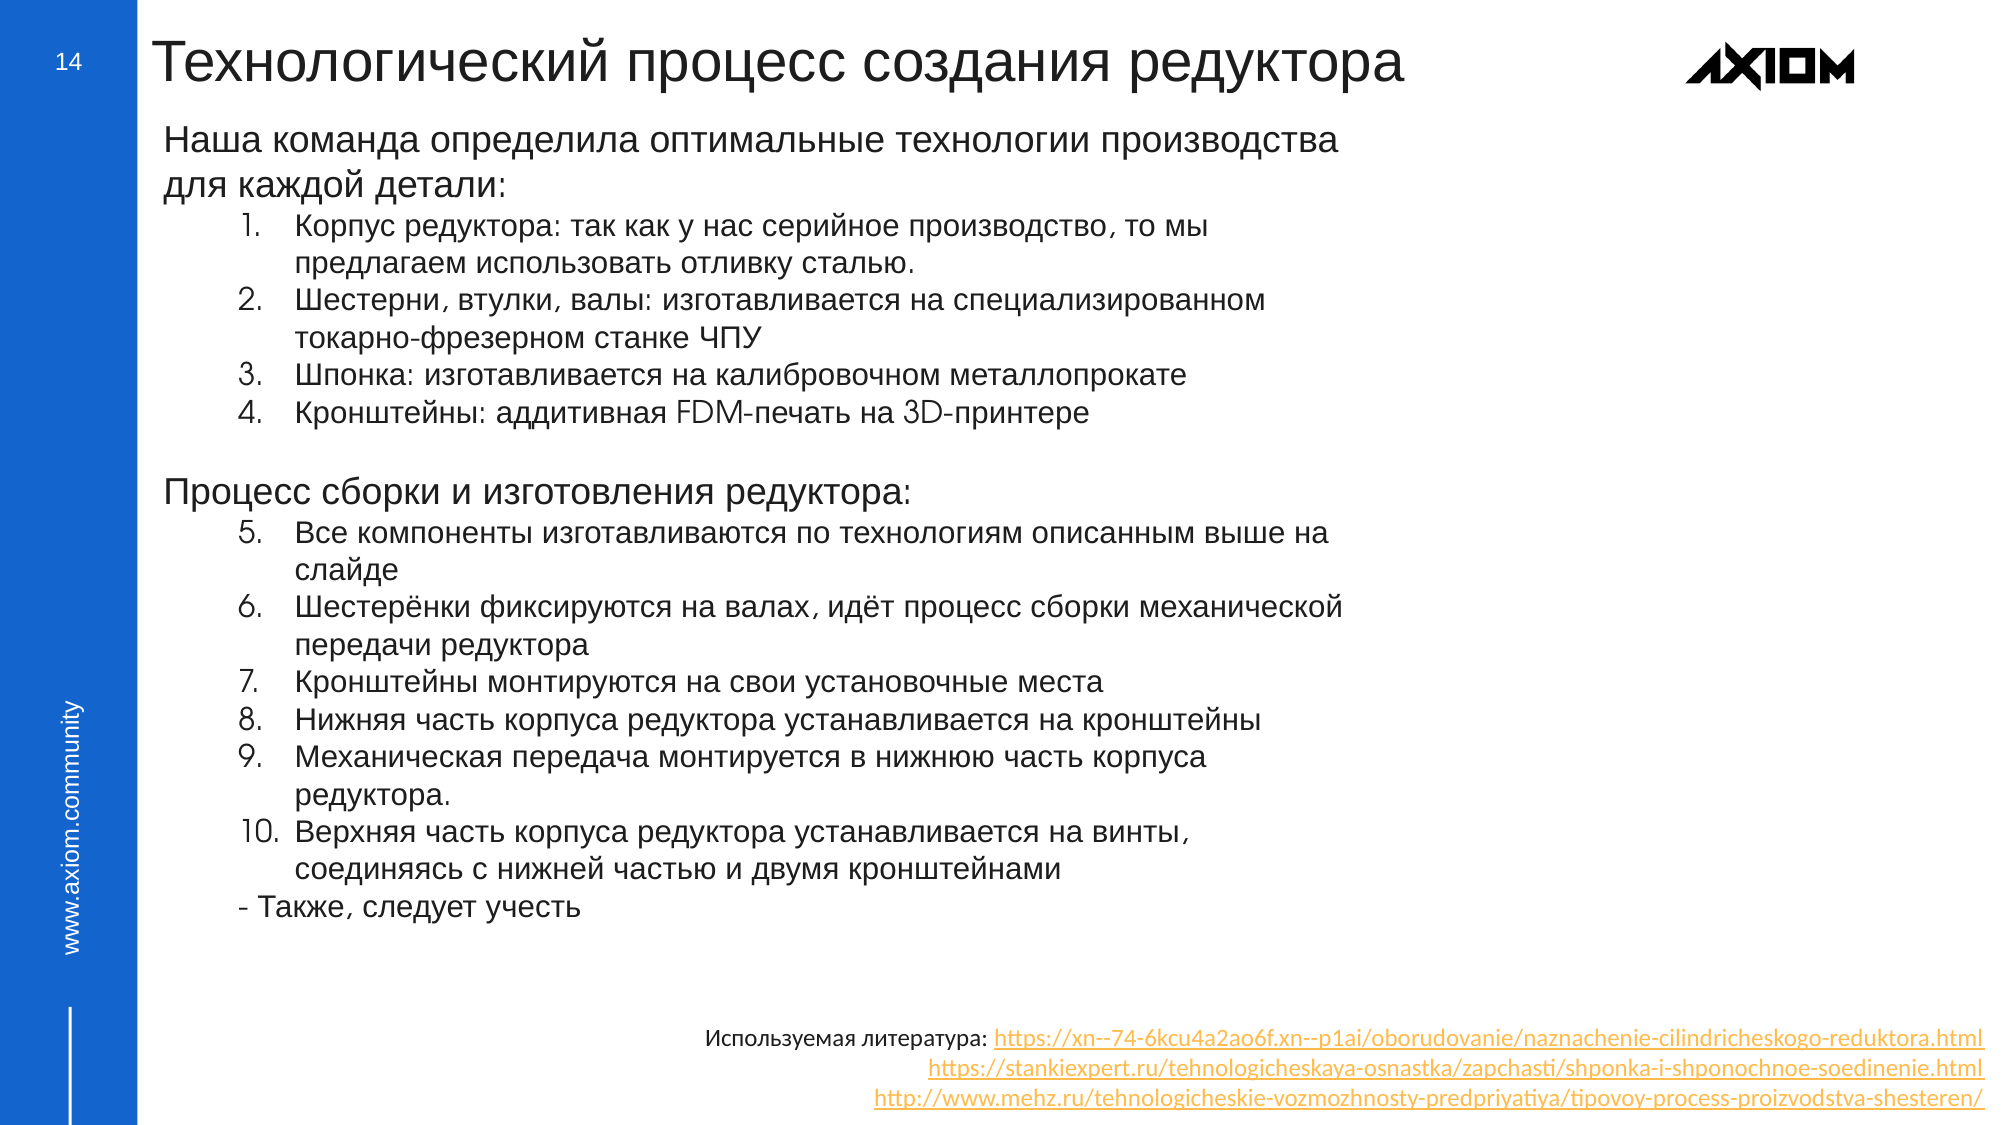

# Технологический процесс создания редуктора
14
Наша команда определила оптимальные технологии производства для каждой детали:
Корпус редуктора: так как у нас серийное производство, то мы предлагаем использовать отливку сталью.
Шестерни, втулки, валы: изготавливается на специализированном токарно-фрезерном станке ЧПУ
Шпонка: изготавливается на калибровочном металлопрокате
Кронштейны: аддитивная FDM-печать на 3D-принтере

Процесс сборки и изготовления редуктора:
Все компоненты изготавливаются по технологиям описанным выше на слайде
Шестерёнки фиксируются на валах, идёт процесс сборки механической передачи редуктора
Кронштейны монтируются на свои установочные места
Нижняя часть корпуса редуктора устанавливается на кронштейны
Механическая передача монтируется в нижнюю часть корпуса редуктора.
Верхняя часть корпуса редуктора устанавливается на винты, соединяясь с нижней частью и двумя кронштейнами
- Также, следует учесть

www.axiom.community
Используемая литература: https://xn--74-6kcu4a2ao6f.xn--p1ai/oborudovanie/naznachenie-cilindricheskogo-reduktora.html
https://stankiexpert.ru/tehnologicheskaya-osnastka/zapchasti/shponka-i-shponochnoe-soedinenie.html
http://www.mehz.ru/tehnologicheskie-vozmozhnosty-predpriyatiya/tipovoy-process-proizvodstva-shesteren/